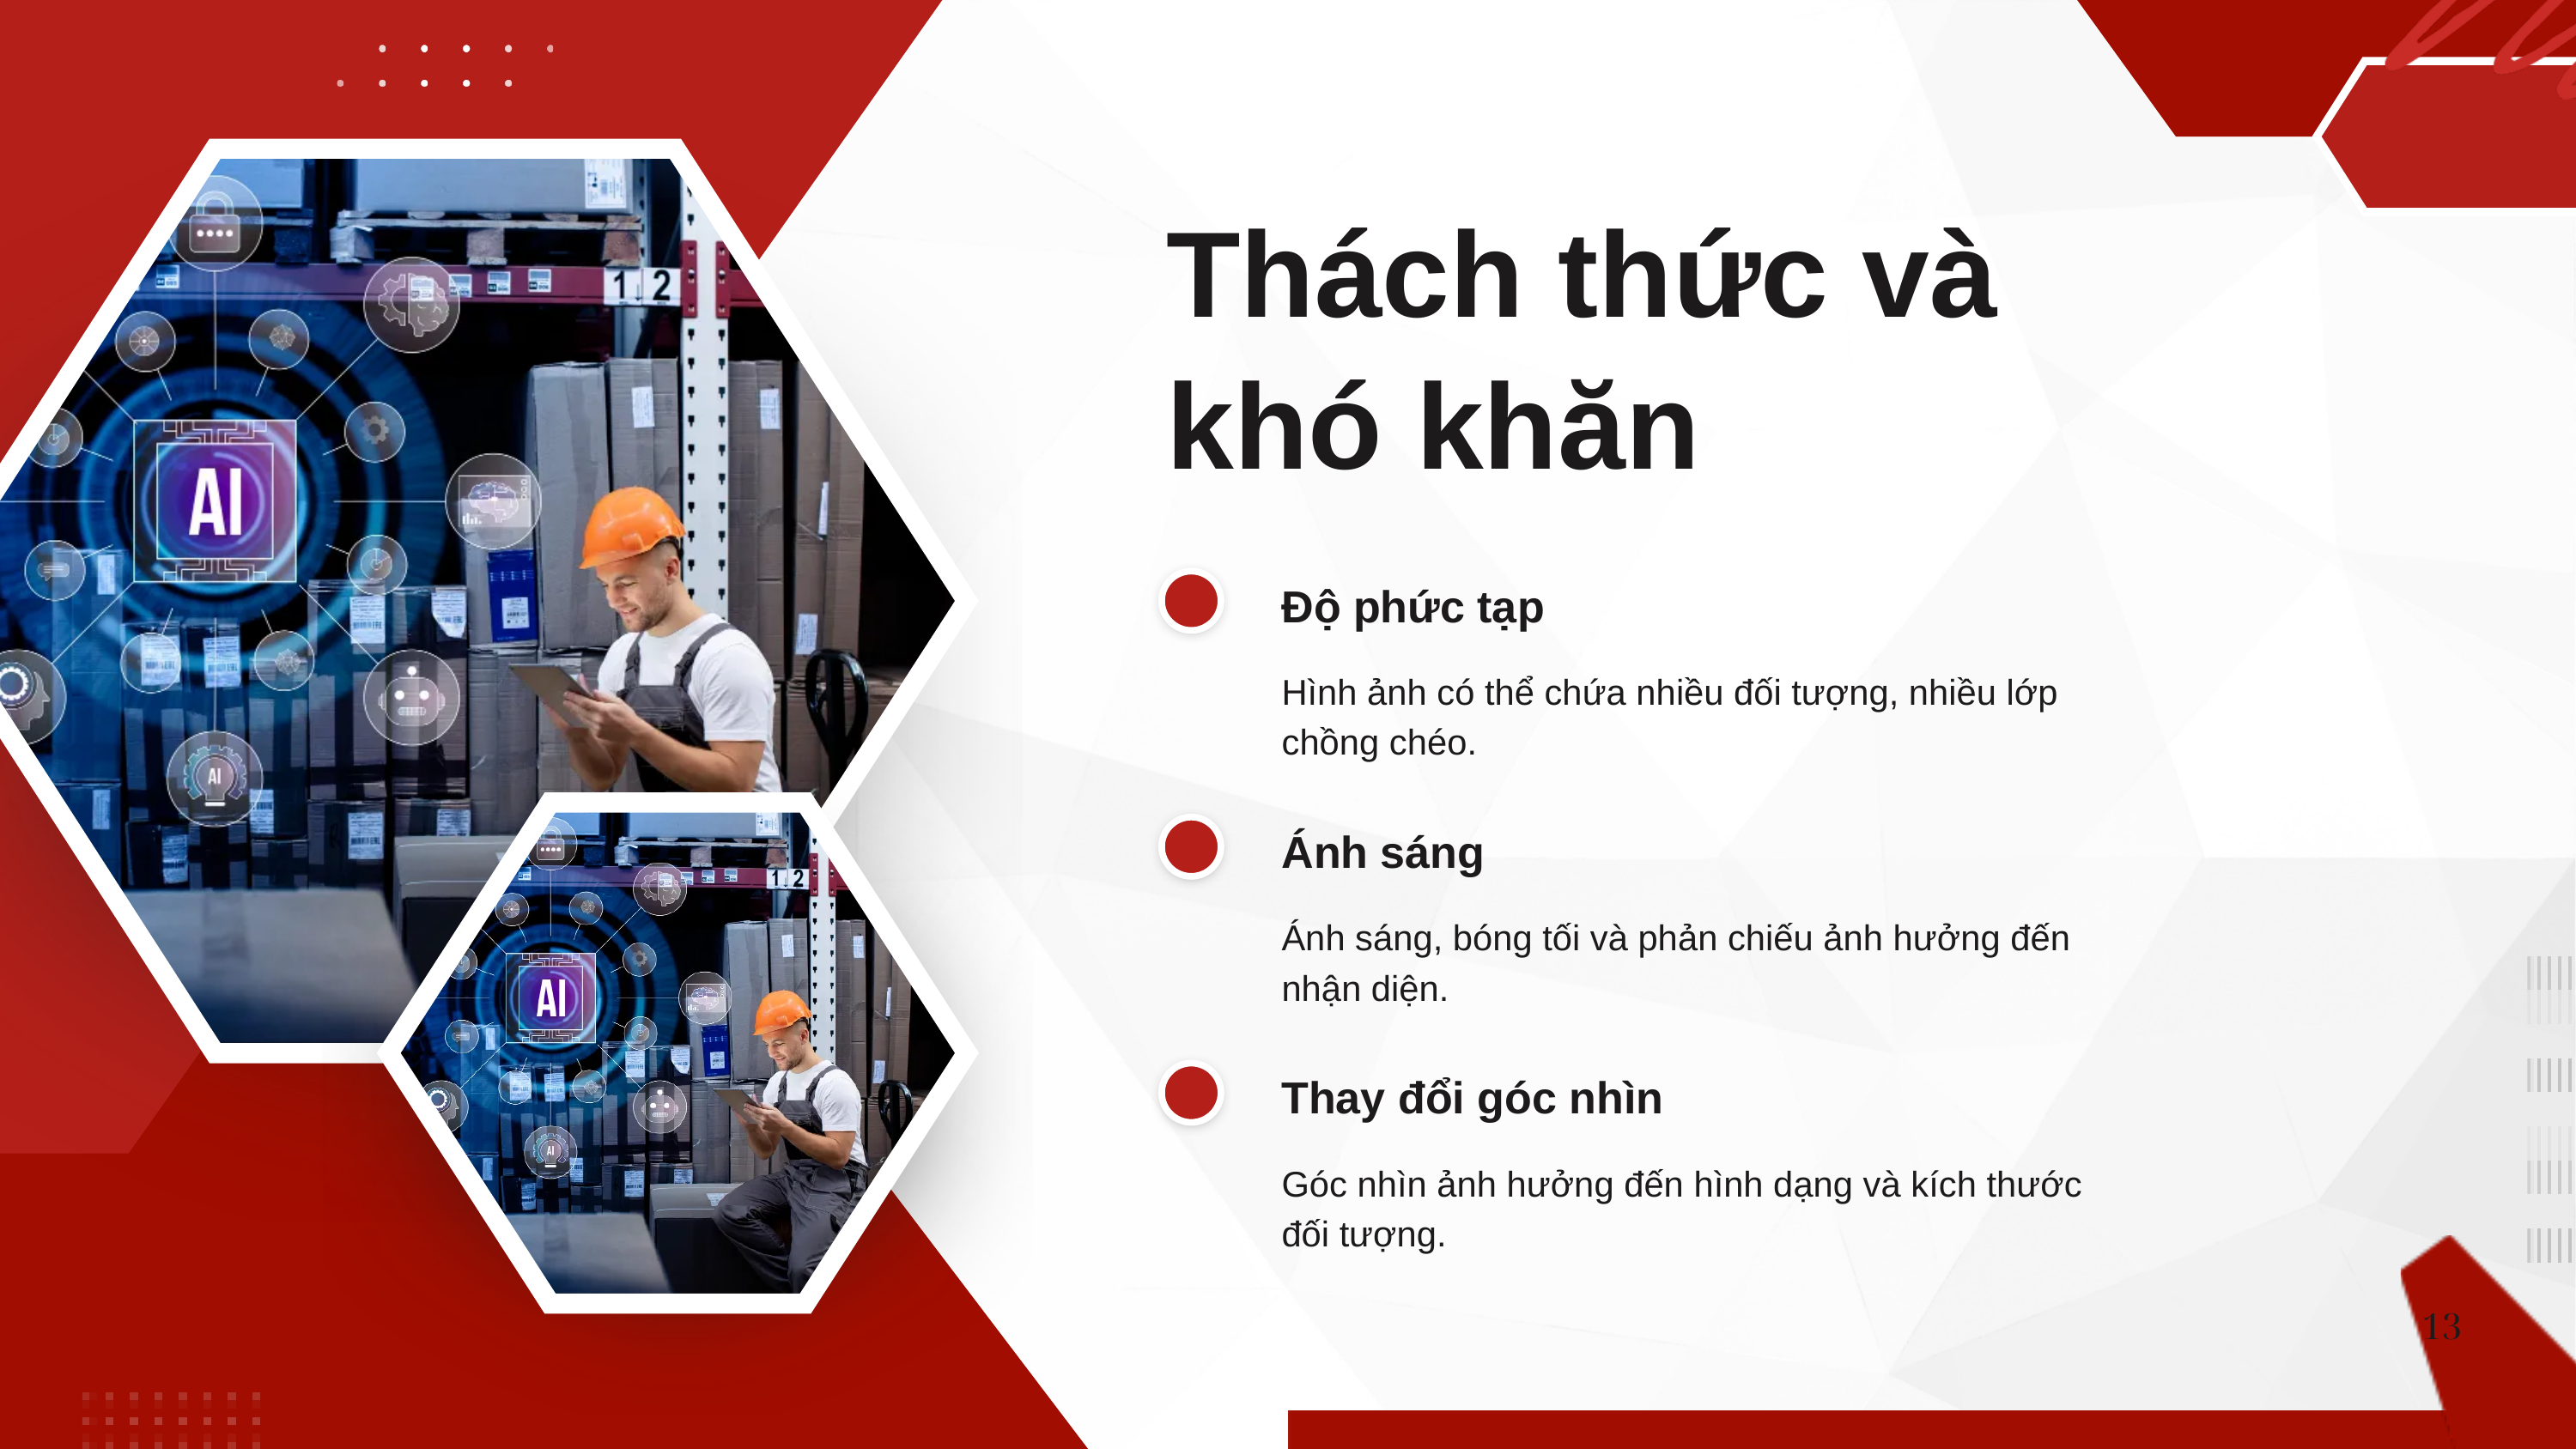

Thách thức và khó khăn

Độ phức tạp

Hình ảnh có thể chứa nhiều đối tượng, nhiều lớp chồng chéo.

Ánh sáng

Ánh sáng, bóng tối và phản chiếu ảnh hưởng đến nhận diện.

Thay đổi góc nhìn

Góc nhìn ảnh hưởng đến hình dạng và kích thước đối tượng.

13